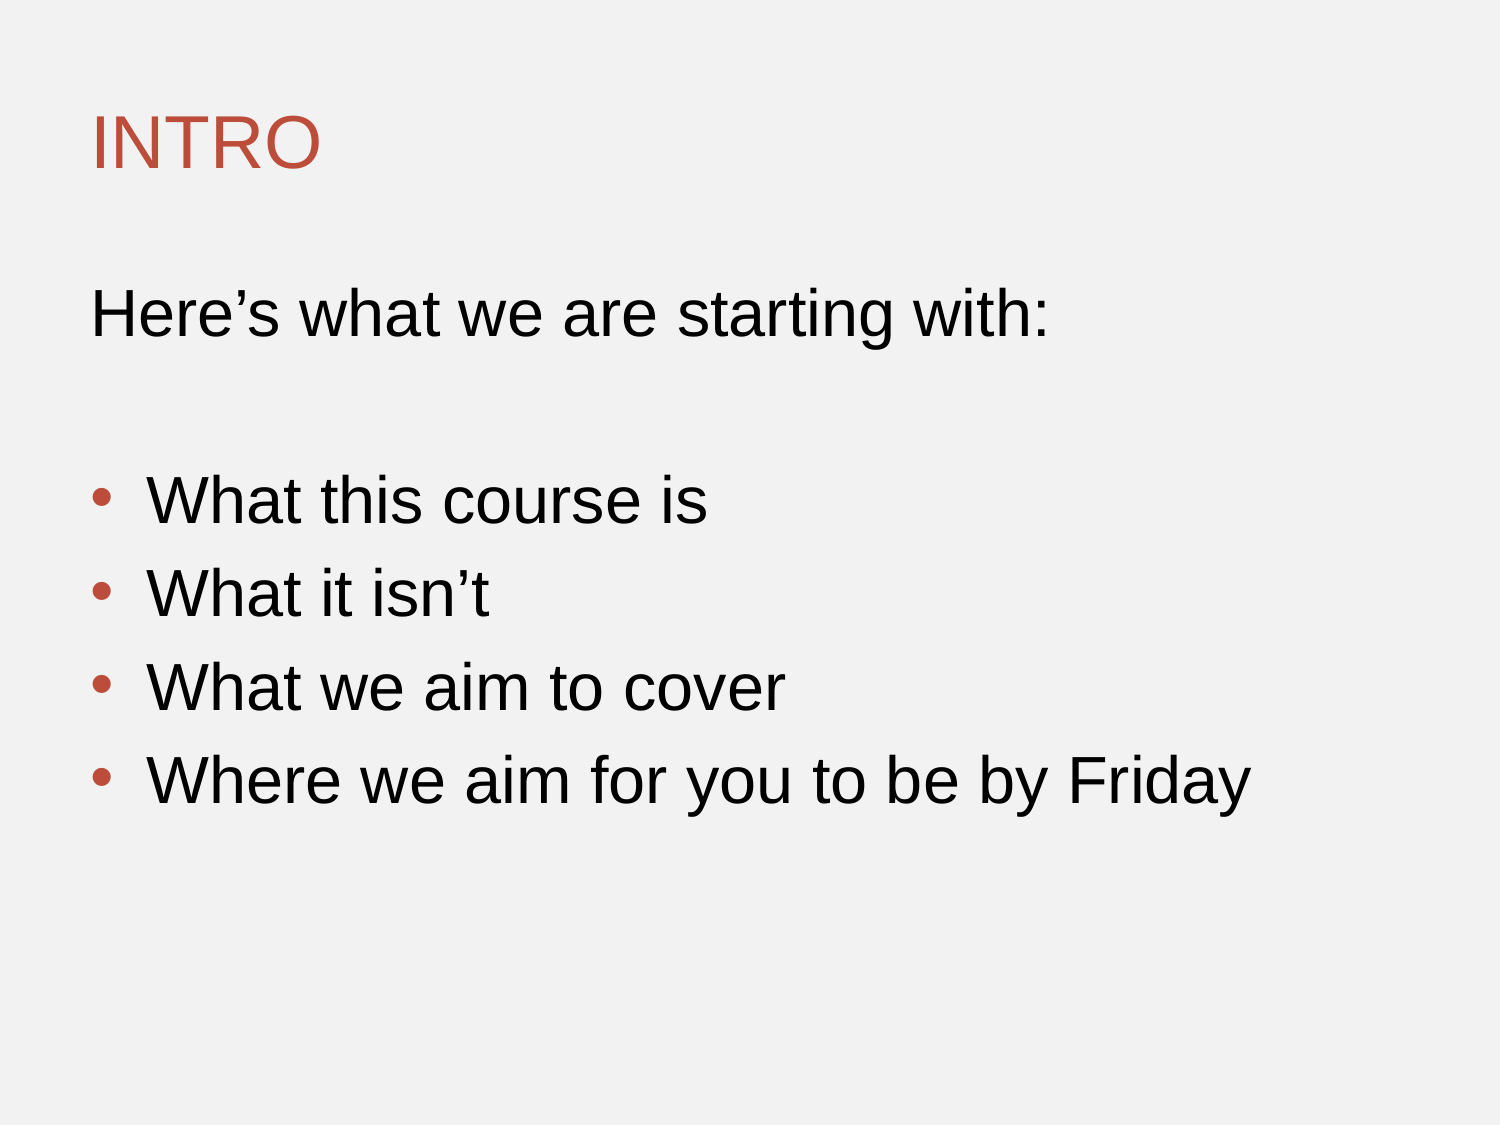

# intro
Here’s what we are starting with:

What this course is
What it isn’t
What we aim to cover
Where we aim for you to be by Friday